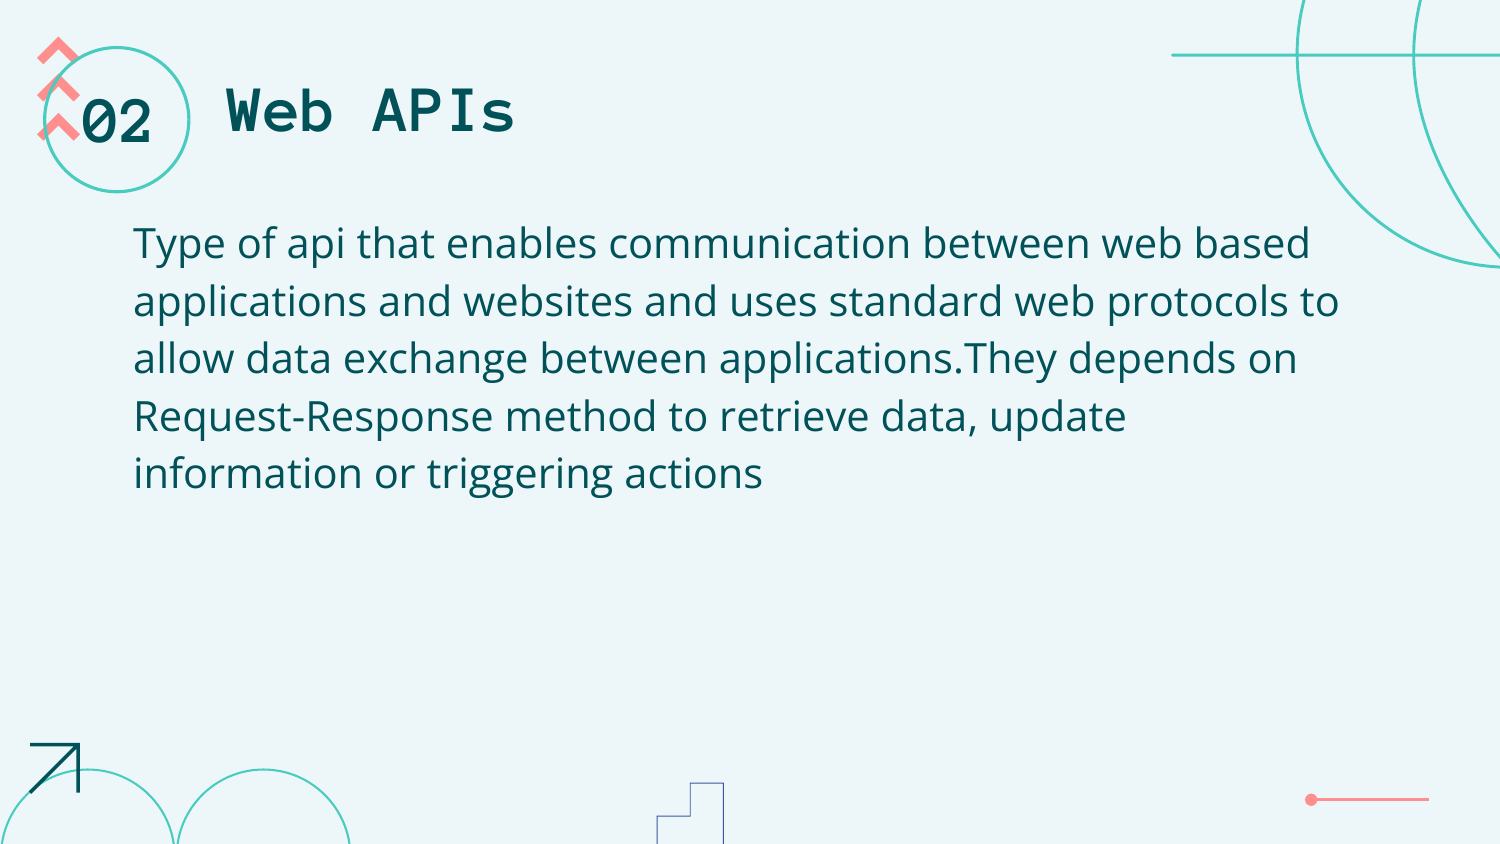

# Web APIs
02
Type of api that enables communication between web based applications and websites and uses standard web protocols to allow data exchange between applications.They depends on Request-Response method to retrieve data, update information or triggering actions